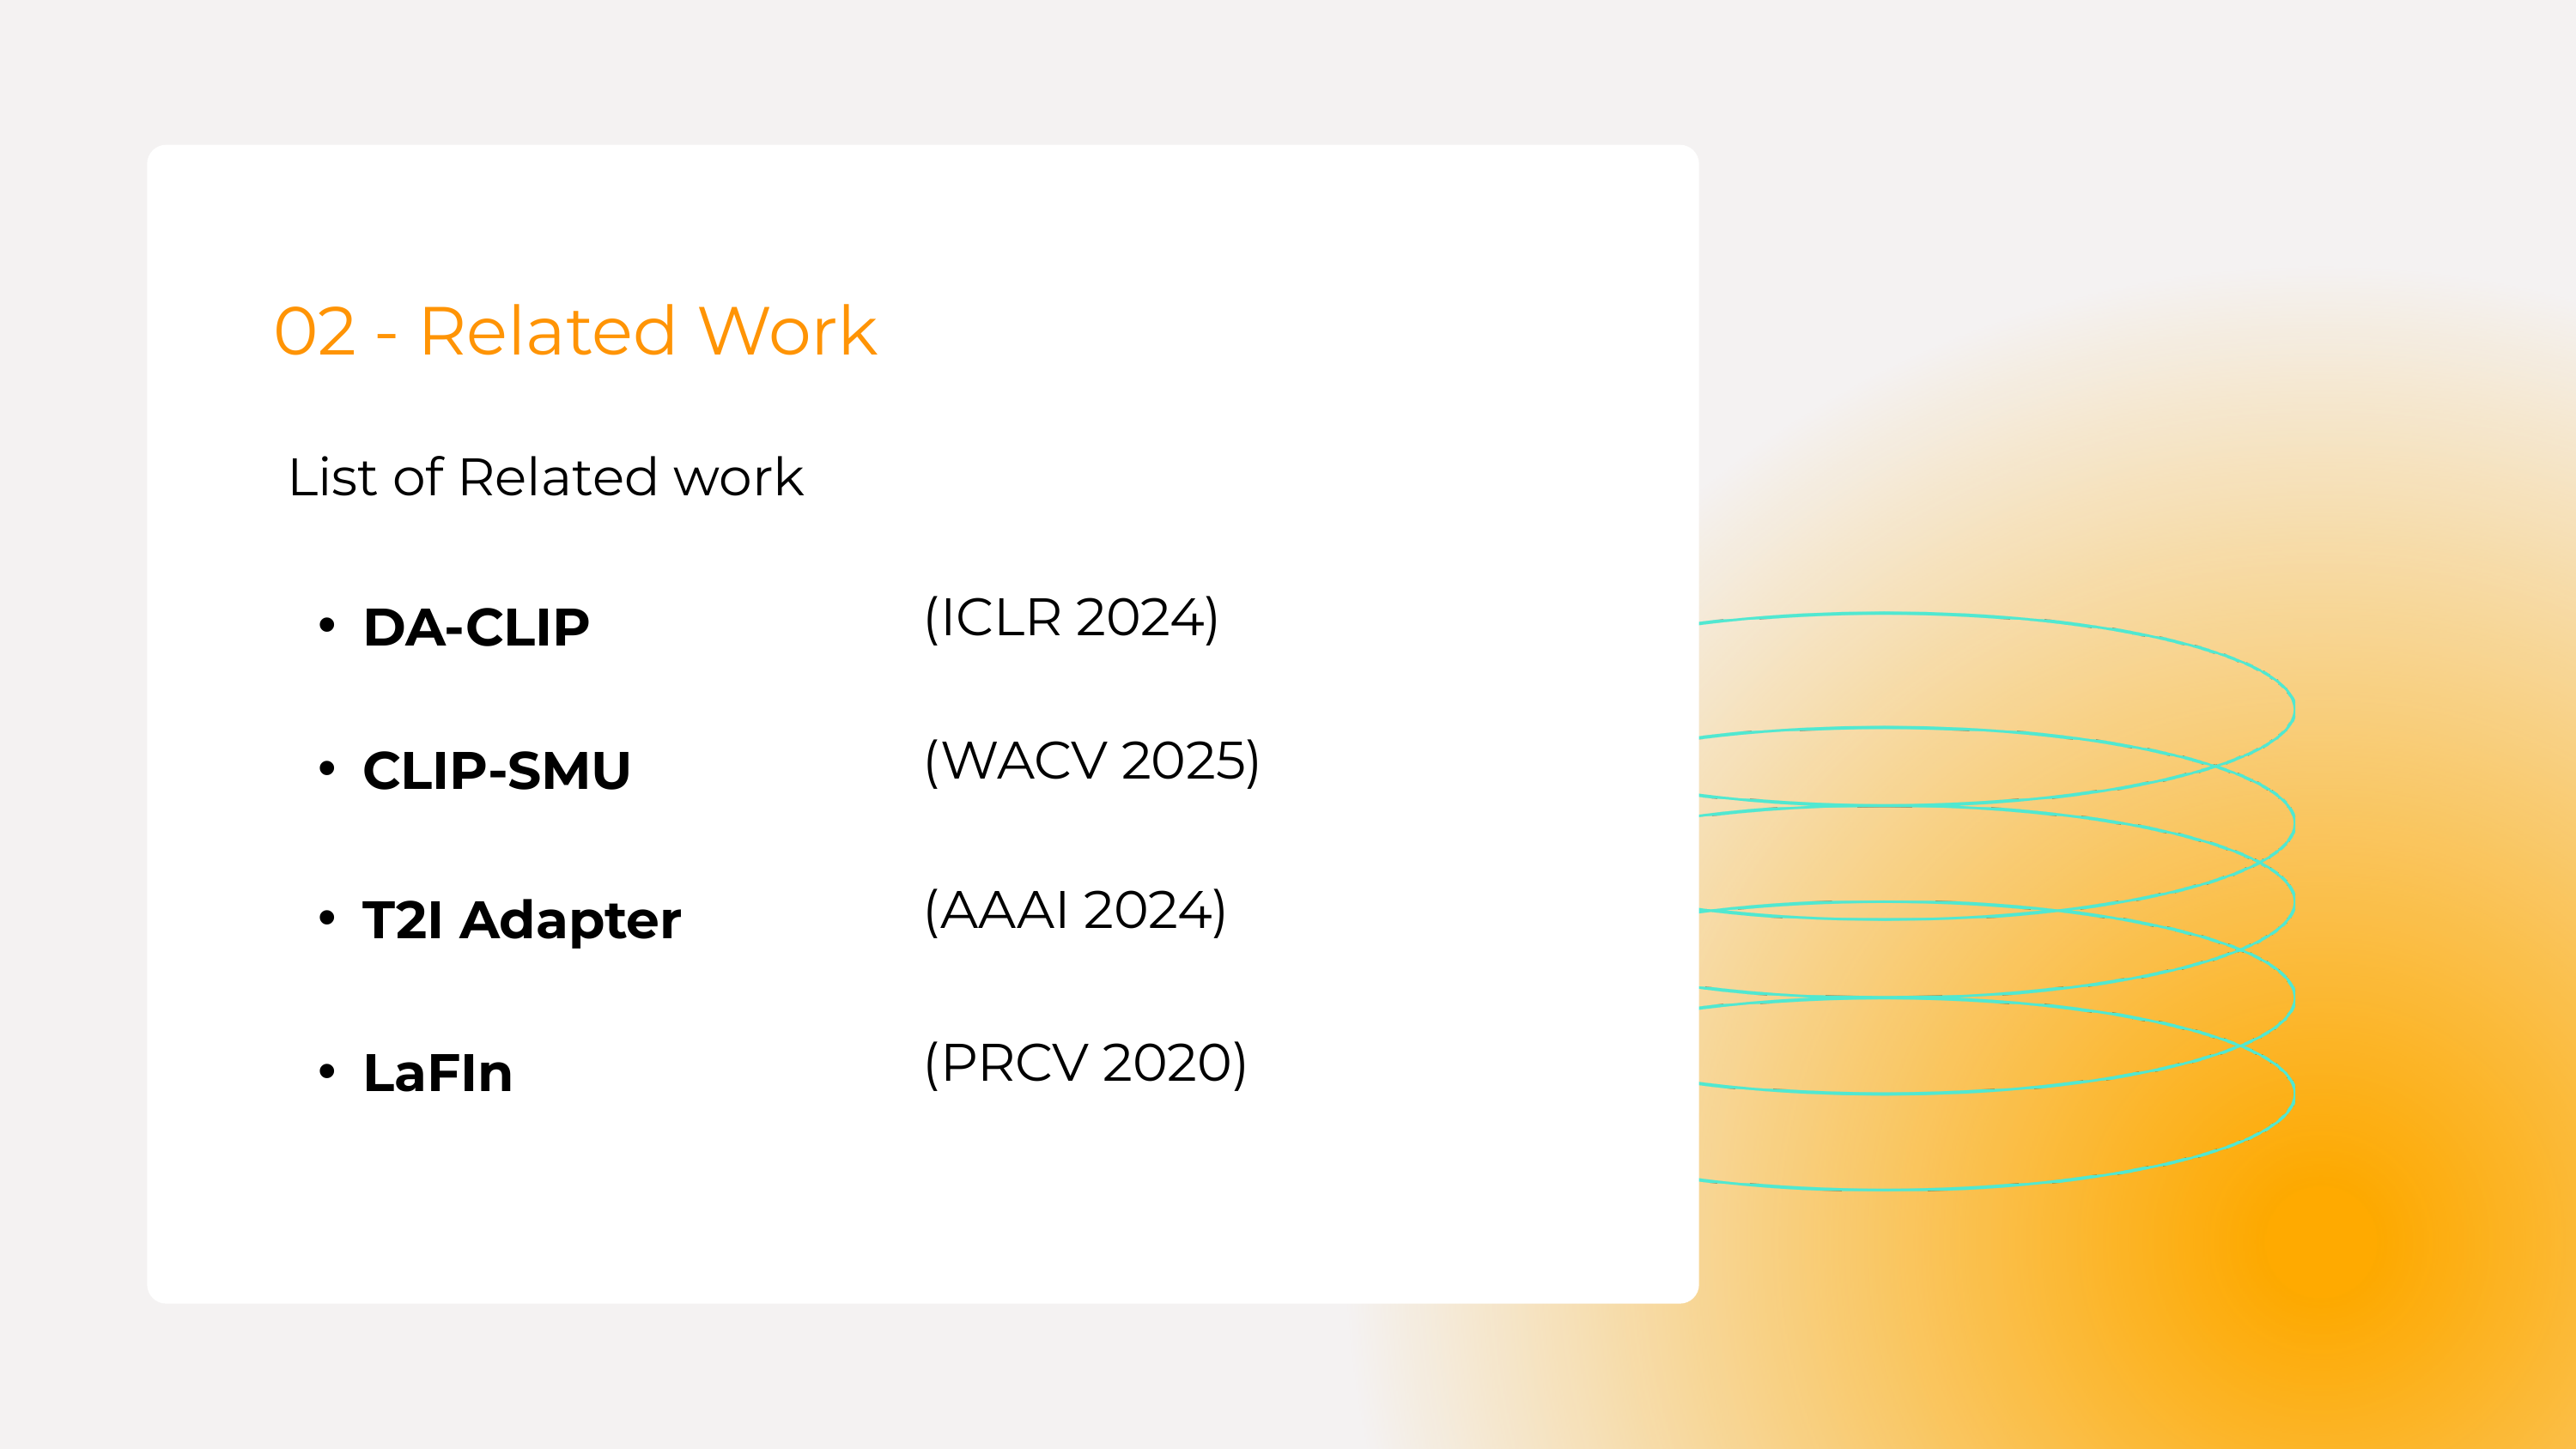

02 - Related Work
 List of Related work

DA-CLIP

CLIP-SMU

T2I Adapter

LaFIn

(ICLR 2024)

(WACV 2025)

(AAAI 2024)

(PRCV 2020)